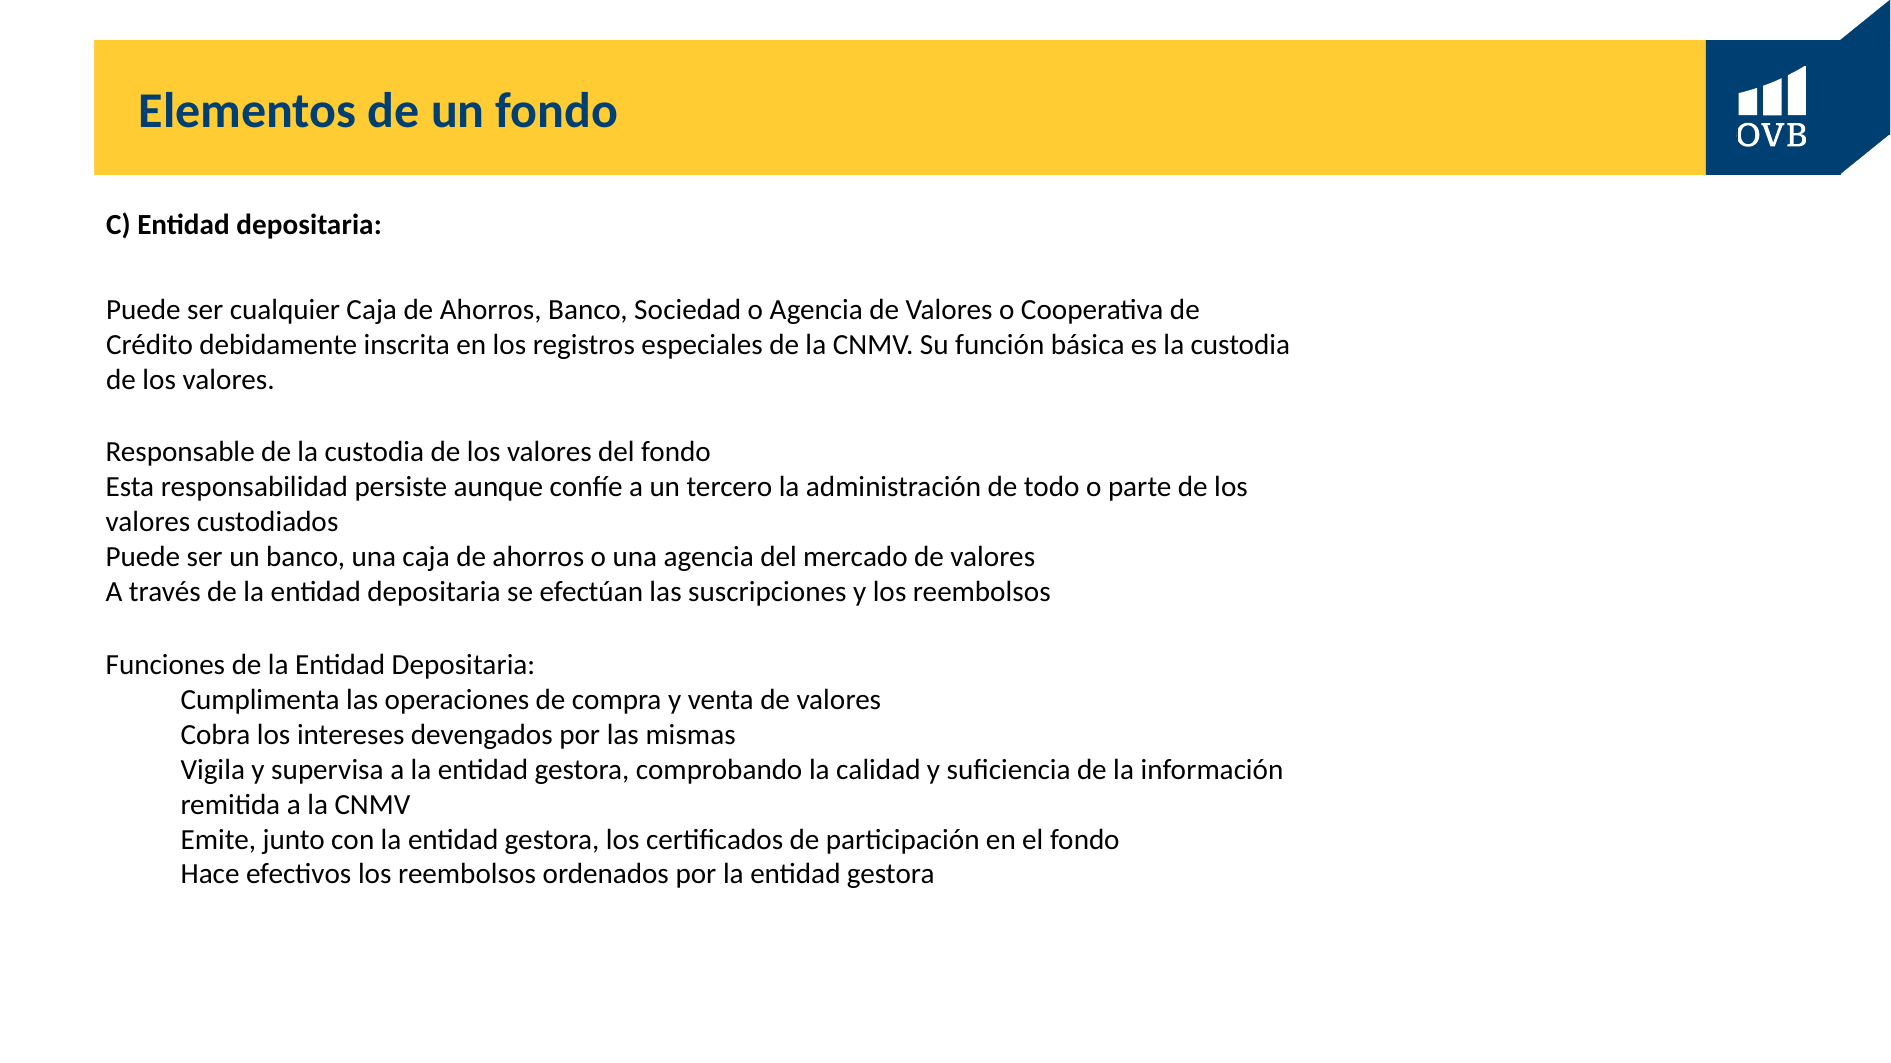

# Elementos de un fondo
C) Entidad depositaria:

Puede ser cualquier Caja de Ahorros, Banco, Sociedad o Agencia de Valores o Cooperativa de Crédito debidamente inscrita en los registros especiales de la CNMV. Su función básica es la custodia de los valores.
Responsable de la custodia de los valores del fondo
Esta responsabilidad persiste aunque confíe a un tercero la administración de todo o parte de los valores custodiados
Puede ser un banco, una caja de ahorros o una agencia del mercado de valores
A través de la entidad depositaria se efectúan las suscripciones y los reembolsos
Funciones de la Entidad Depositaria:
Cumplimenta las operaciones de compra y venta de valores
Cobra los intereses devengados por las mismas
Vigila y supervisa a la entidad gestora, comprobando la calidad y suficiencia de la información remitida a la CNMV
Emite, junto con la entidad gestora, los certificados de participación en el fondo
Hace efectivos los reembolsos ordenados por la entidad gestora